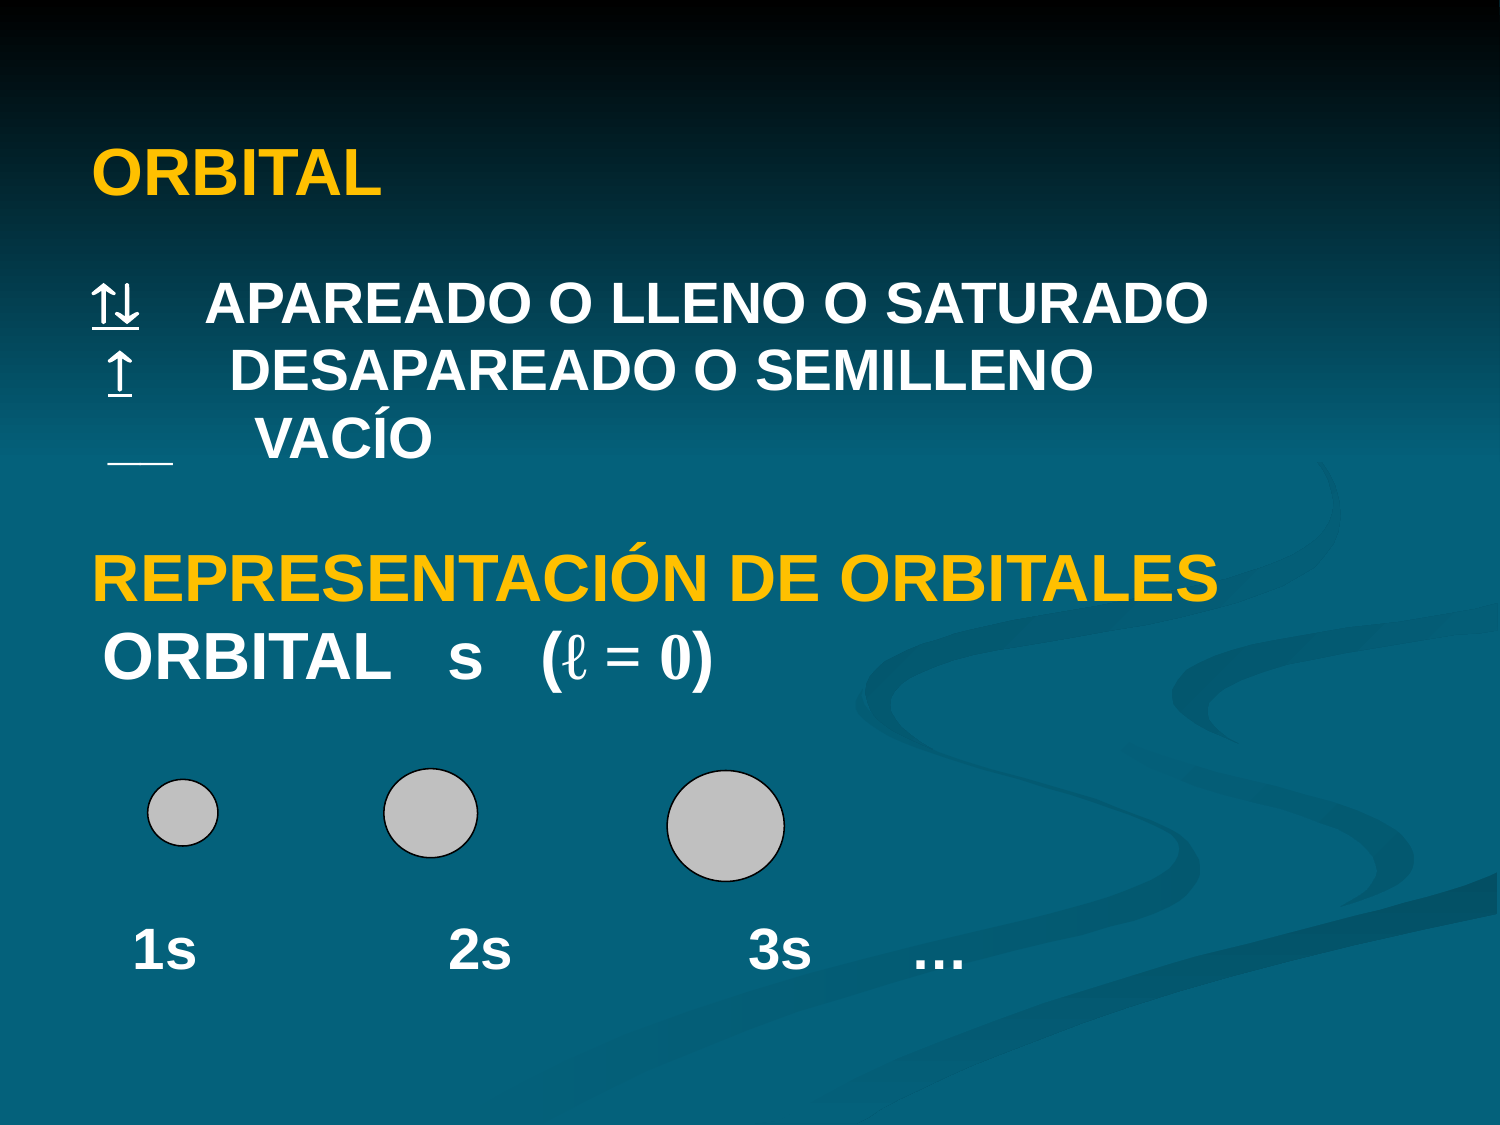

ORBITAL

↑↓    APAREADO O LLENO O SATURADO
 ↑      DESAPAREADO O SEMILLENO
 __     VACÍO

REPRESENTACIÓN DE ORBITALES
 ORBITAL   s   (ℓ = 0)

    1s		2s		3s      …